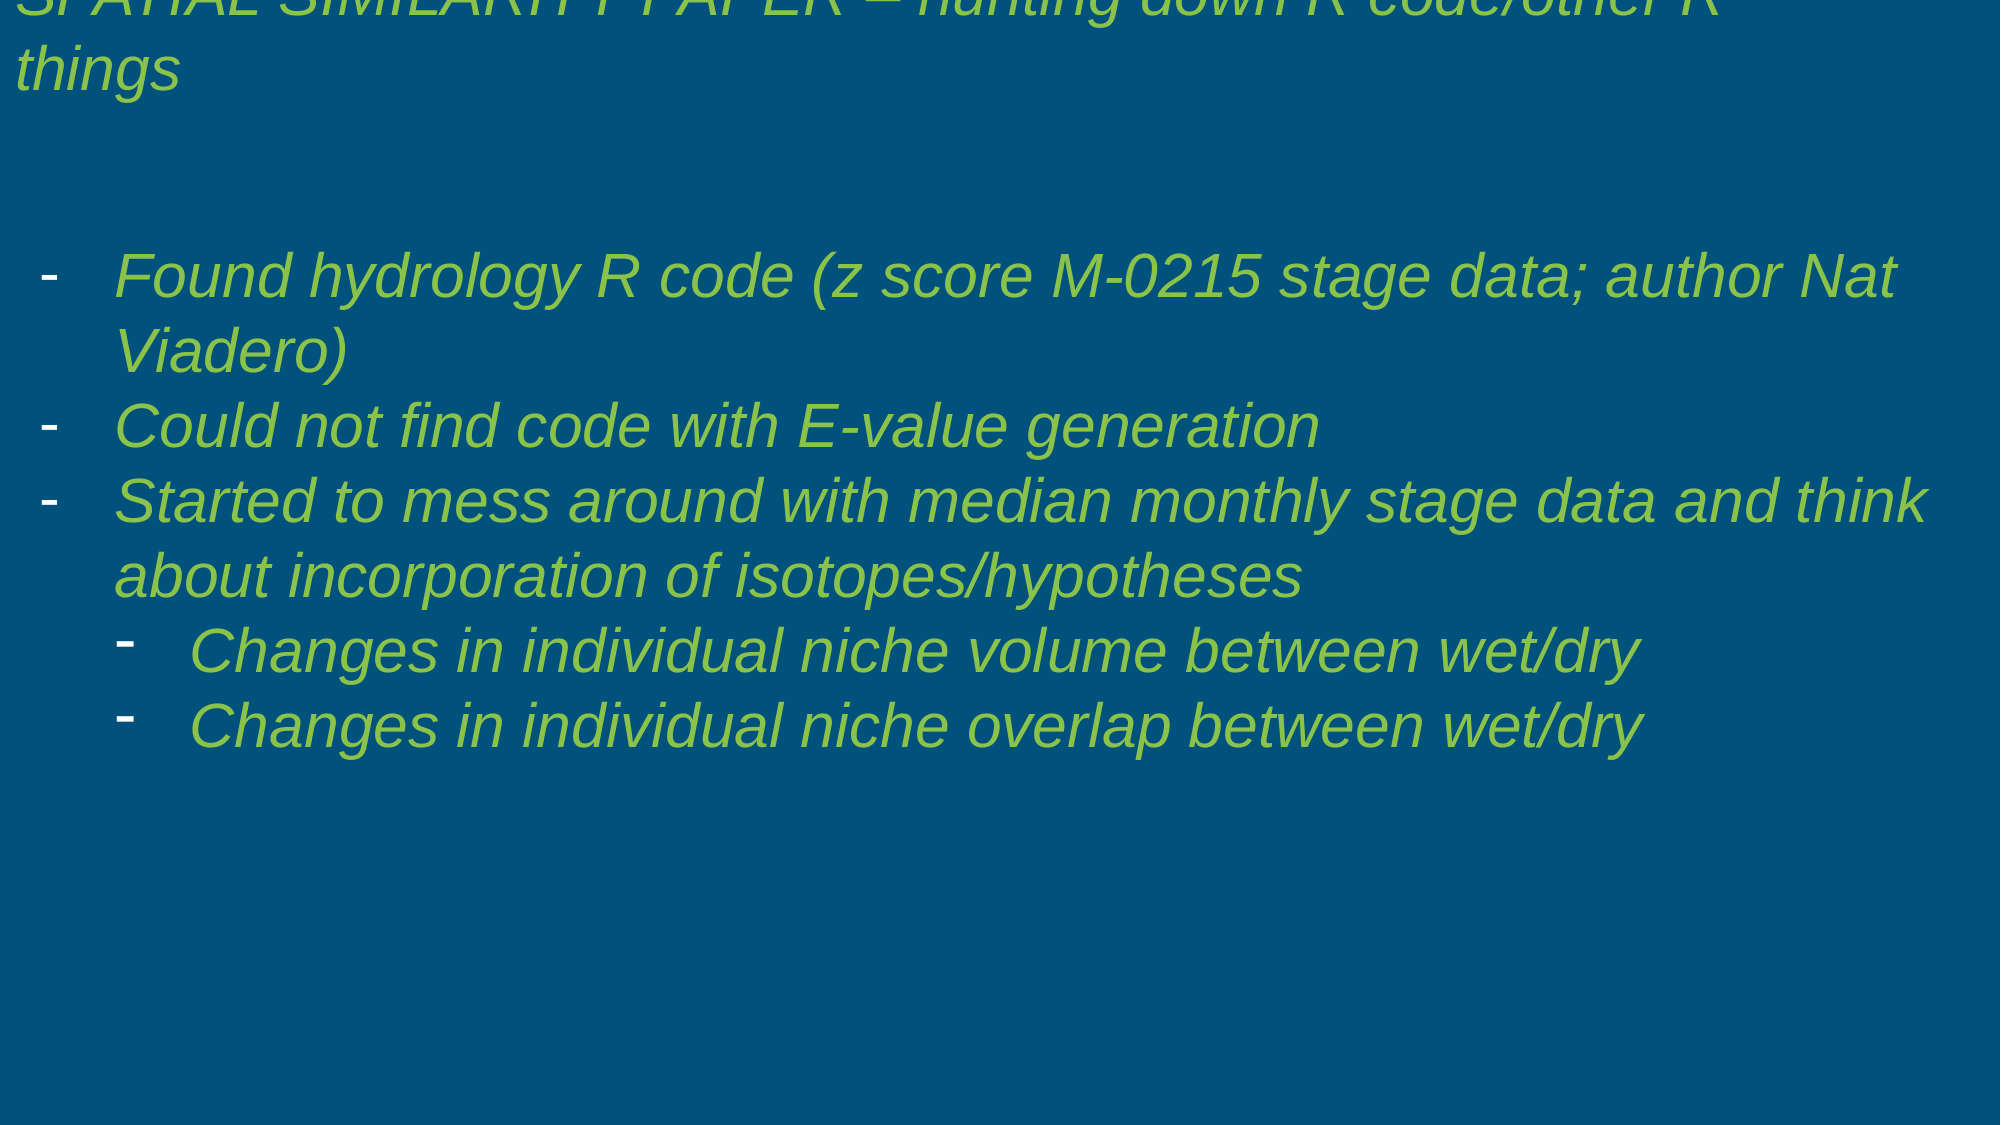

# SPATIAL SIMILARITY PAPER – hunting down R code/other R things

Found hydrology R code (z score M-0215 stage data; author Nat Viadero)
Could not find code with E-value generation
Started to mess around with median monthly stage data and think about incorporation of isotopes/hypotheses
Changes in individual niche volume between wet/dry
Changes in individual niche overlap between wet/dry